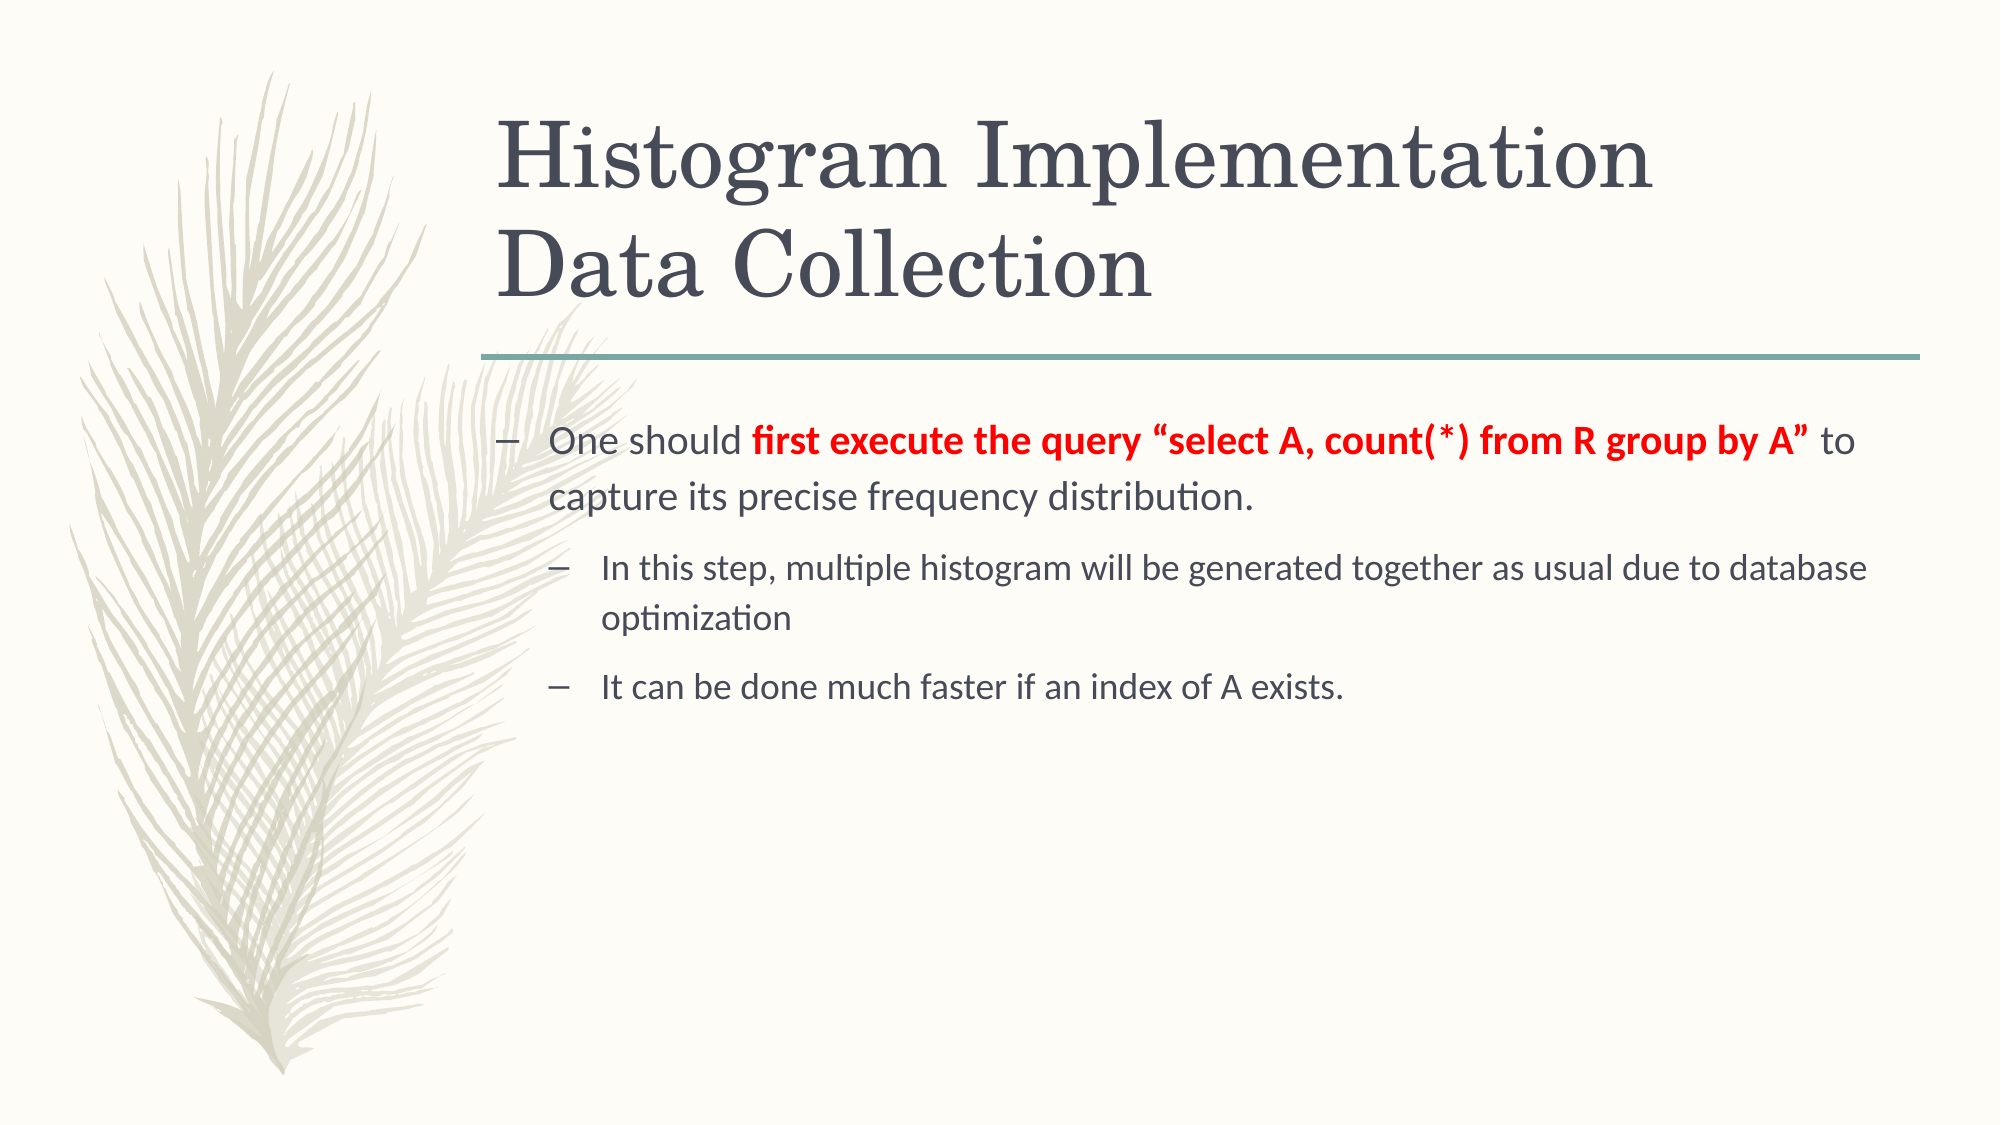

# Histogram Implementation Data Collection
One should first execute the query “select A, count(*) from R group by A” to capture its precise frequency distribution.
In this step, multiple histogram will be generated together as usual due to database optimization
It can be done much faster if an index of A exists.